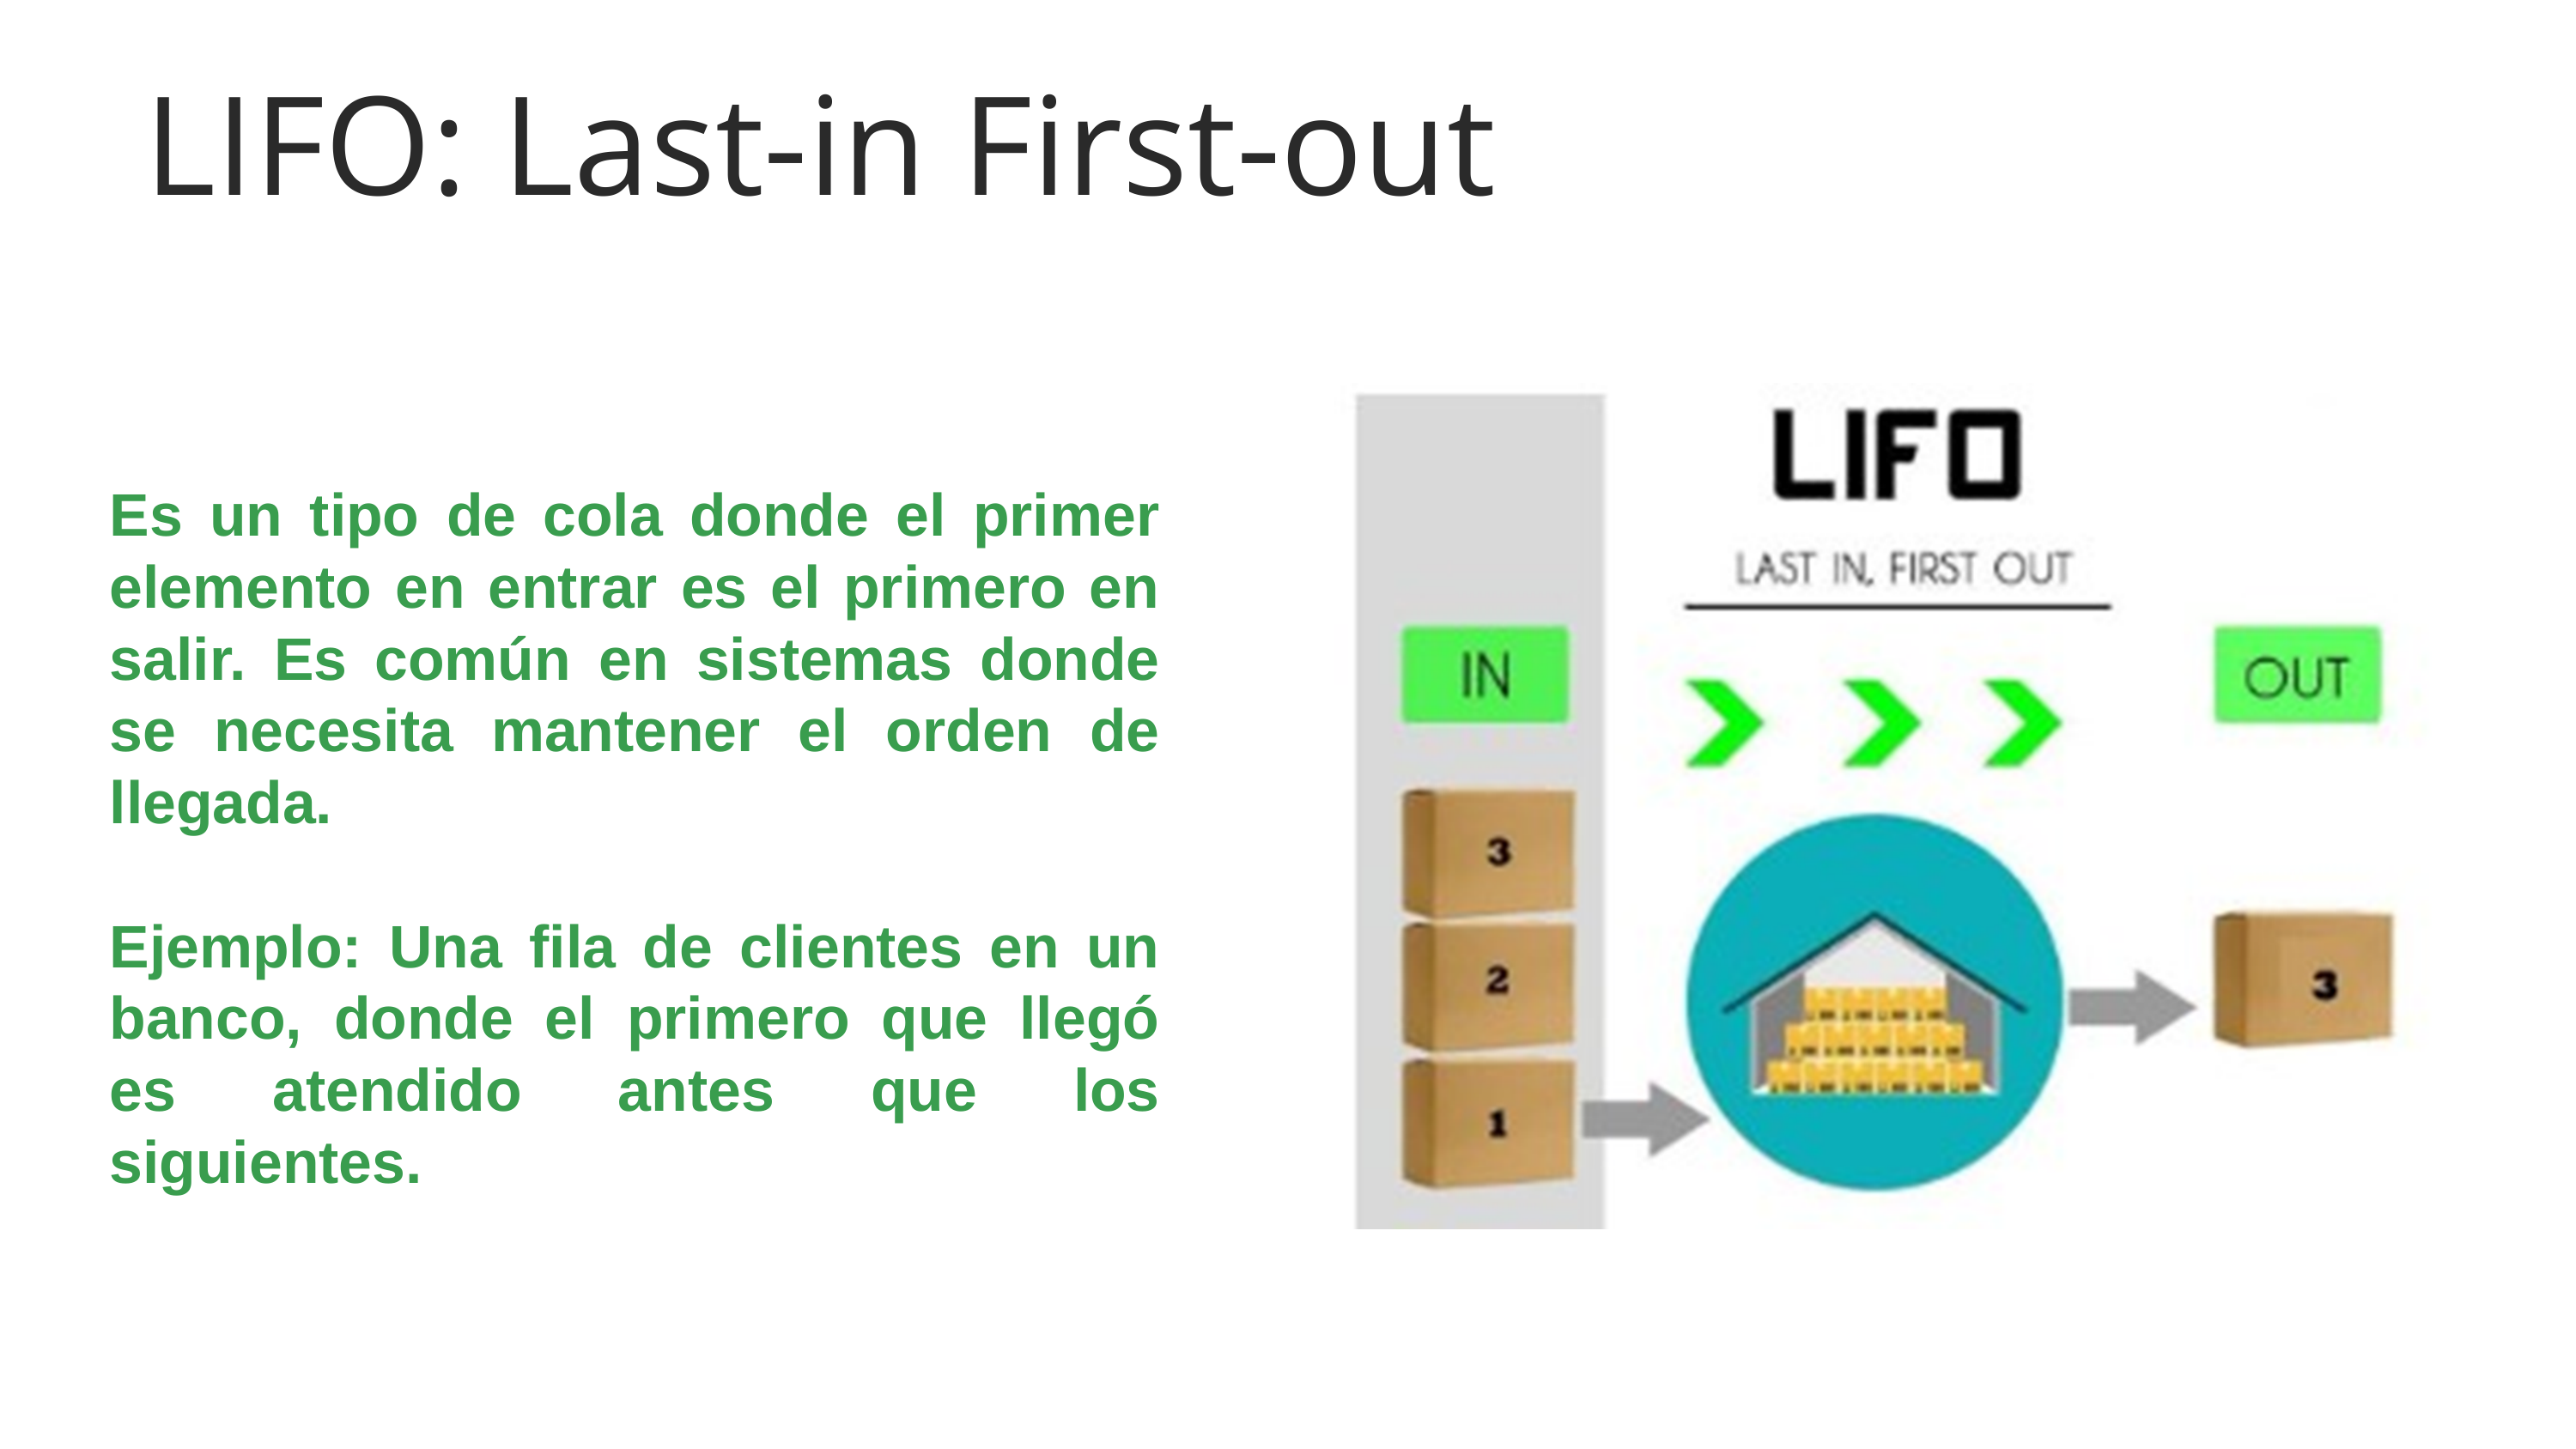

LIFO: Last-in First-out

Es un tipo de cola donde el primer elemento en entrar es el primero en salir. Es común en sistemas donde se necesita mantener el orden de llegada.

Ejemplo: Una fila de clientes en un banco, donde el primero que llegó es atendido antes que los siguientes.